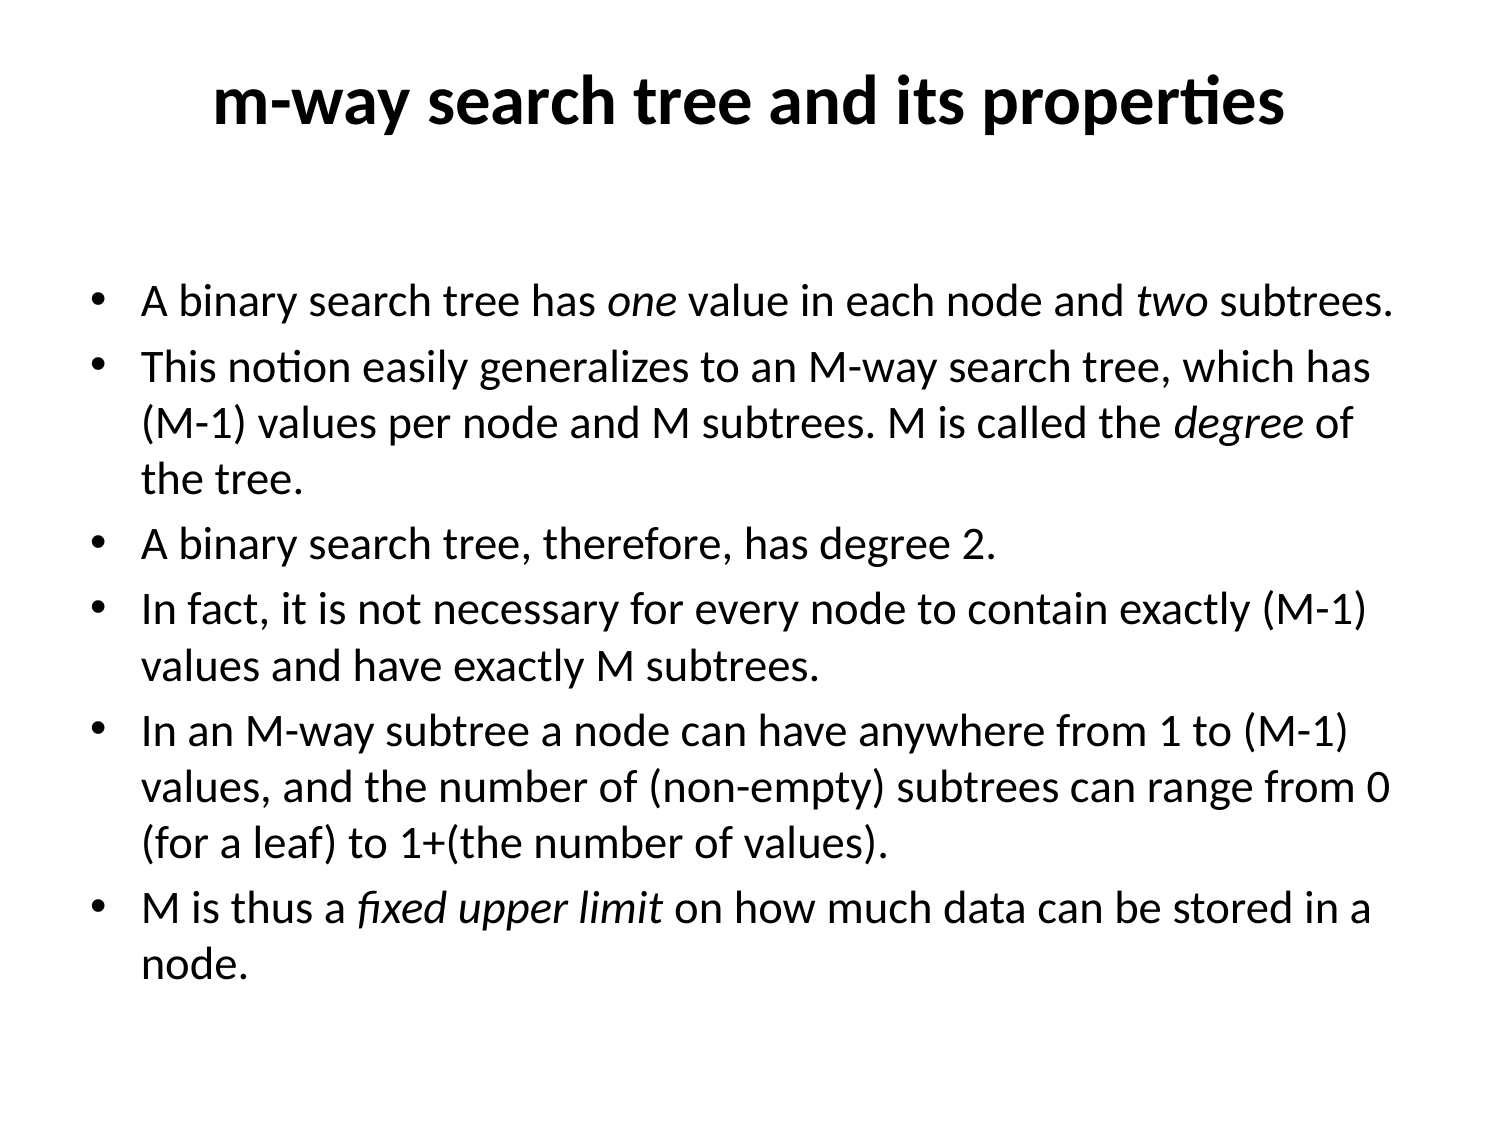

# m-way search tree and its properties
A binary search tree has one value in each node and two subtrees.
This notion easily generalizes to an M-way search tree, which has (M-1) values per node and M subtrees. M is called the degree of the tree.
A binary search tree, therefore, has degree 2.
In fact, it is not necessary for every node to contain exactly (M-1) values and have exactly M subtrees.
In an M-way subtree a node can have anywhere from 1 to (M-1) values, and the number of (non-empty) subtrees can range from 0 (for a leaf) to 1+(the number of values).
M is thus a fixed upper limit on how much data can be stored in a node.